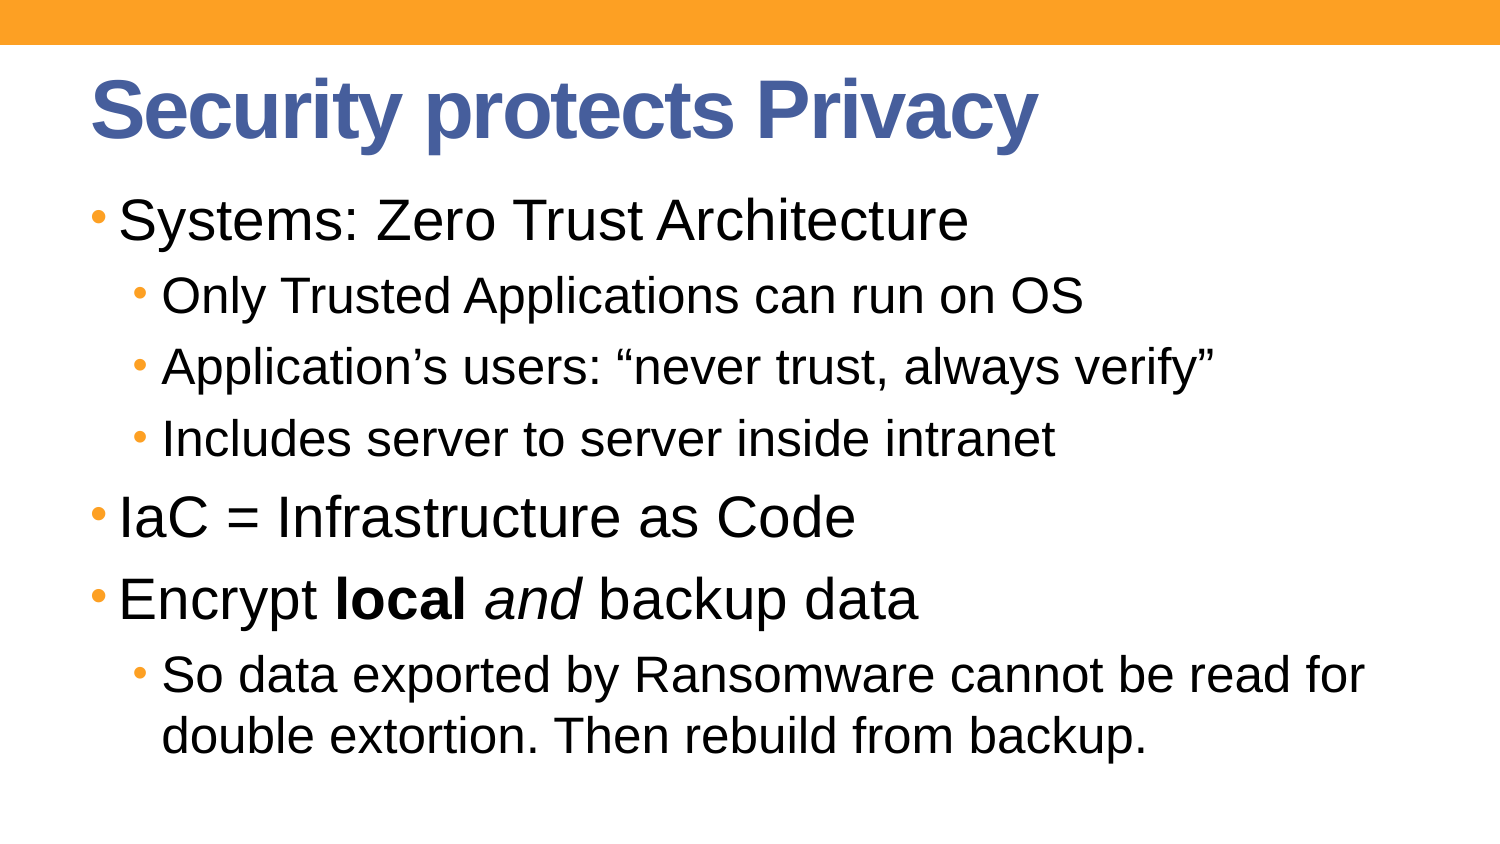

# Security protects Privacy
Systems: Zero Trust Architecture
Only Trusted Applications can run on OS
Application’s users: “never trust, always verify”
Includes server to server inside intranet
IaC = Infrastructure as Code
Encrypt local and backup data
So data exported by Ransomware cannot be read for double extortion. Then rebuild from backup.